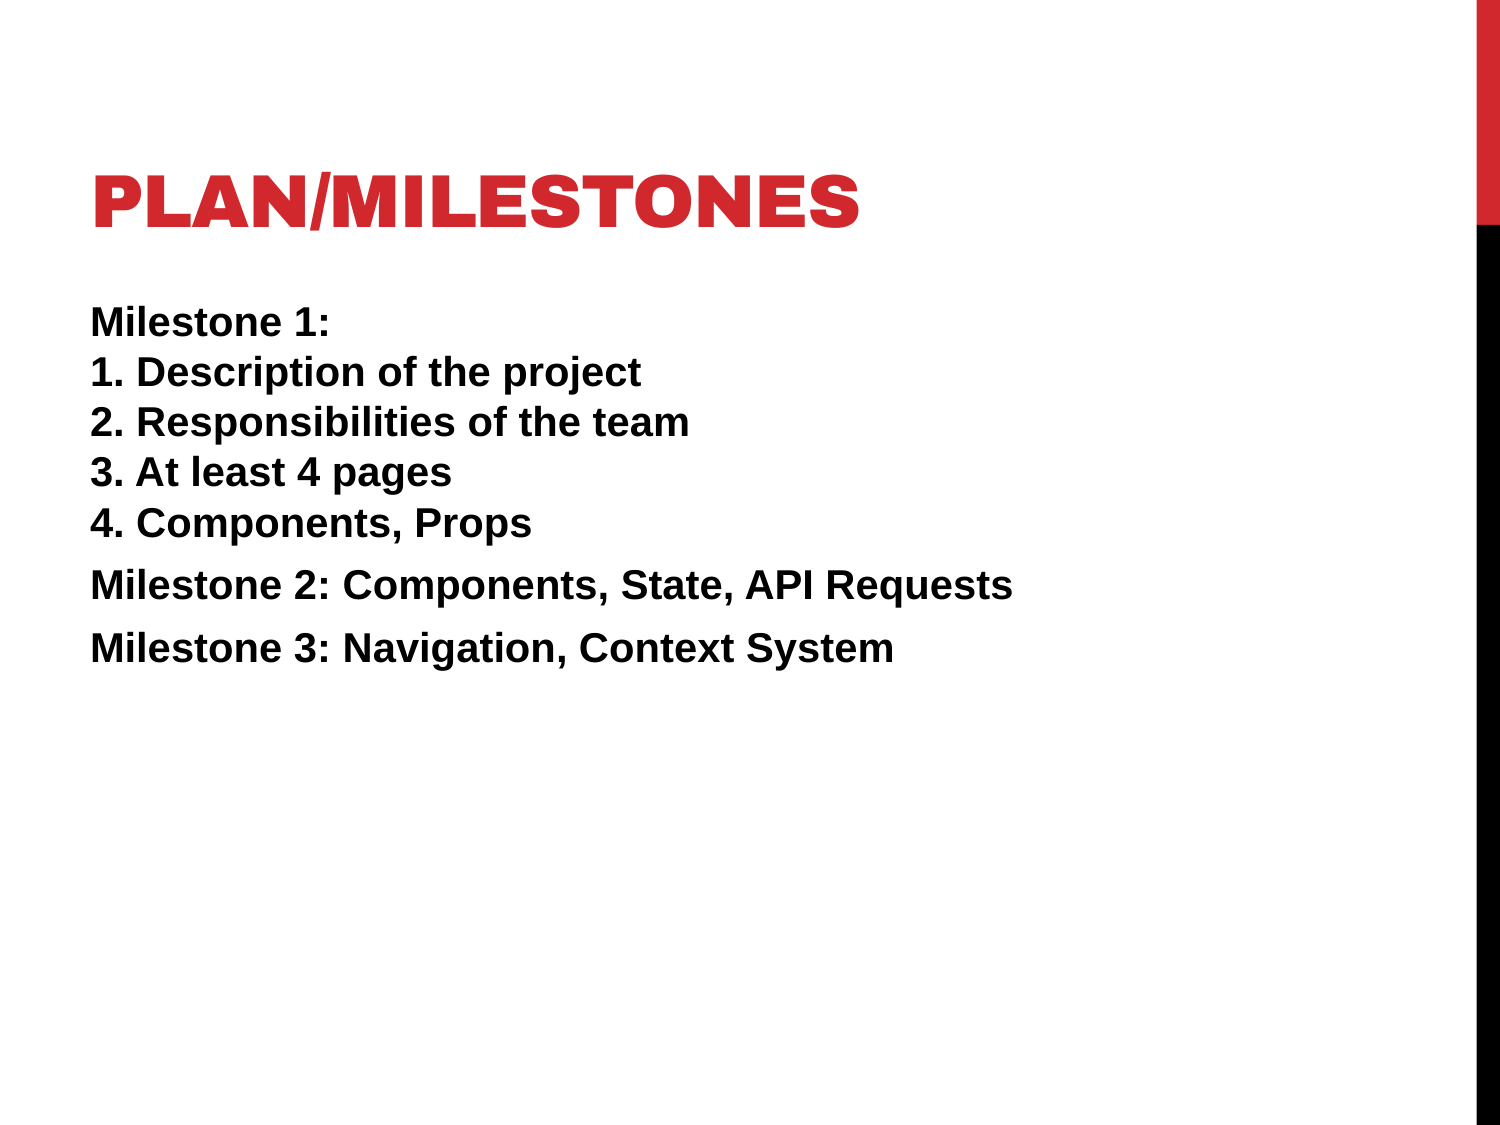

# Plan/Milestones
Milestone 1:
1. Description of the project
2. Responsibilities of the team
3. At least 4 pages
4. Components, Props
Milestone 2: Components, State, API Requests
Milestone 3: Navigation, Context System